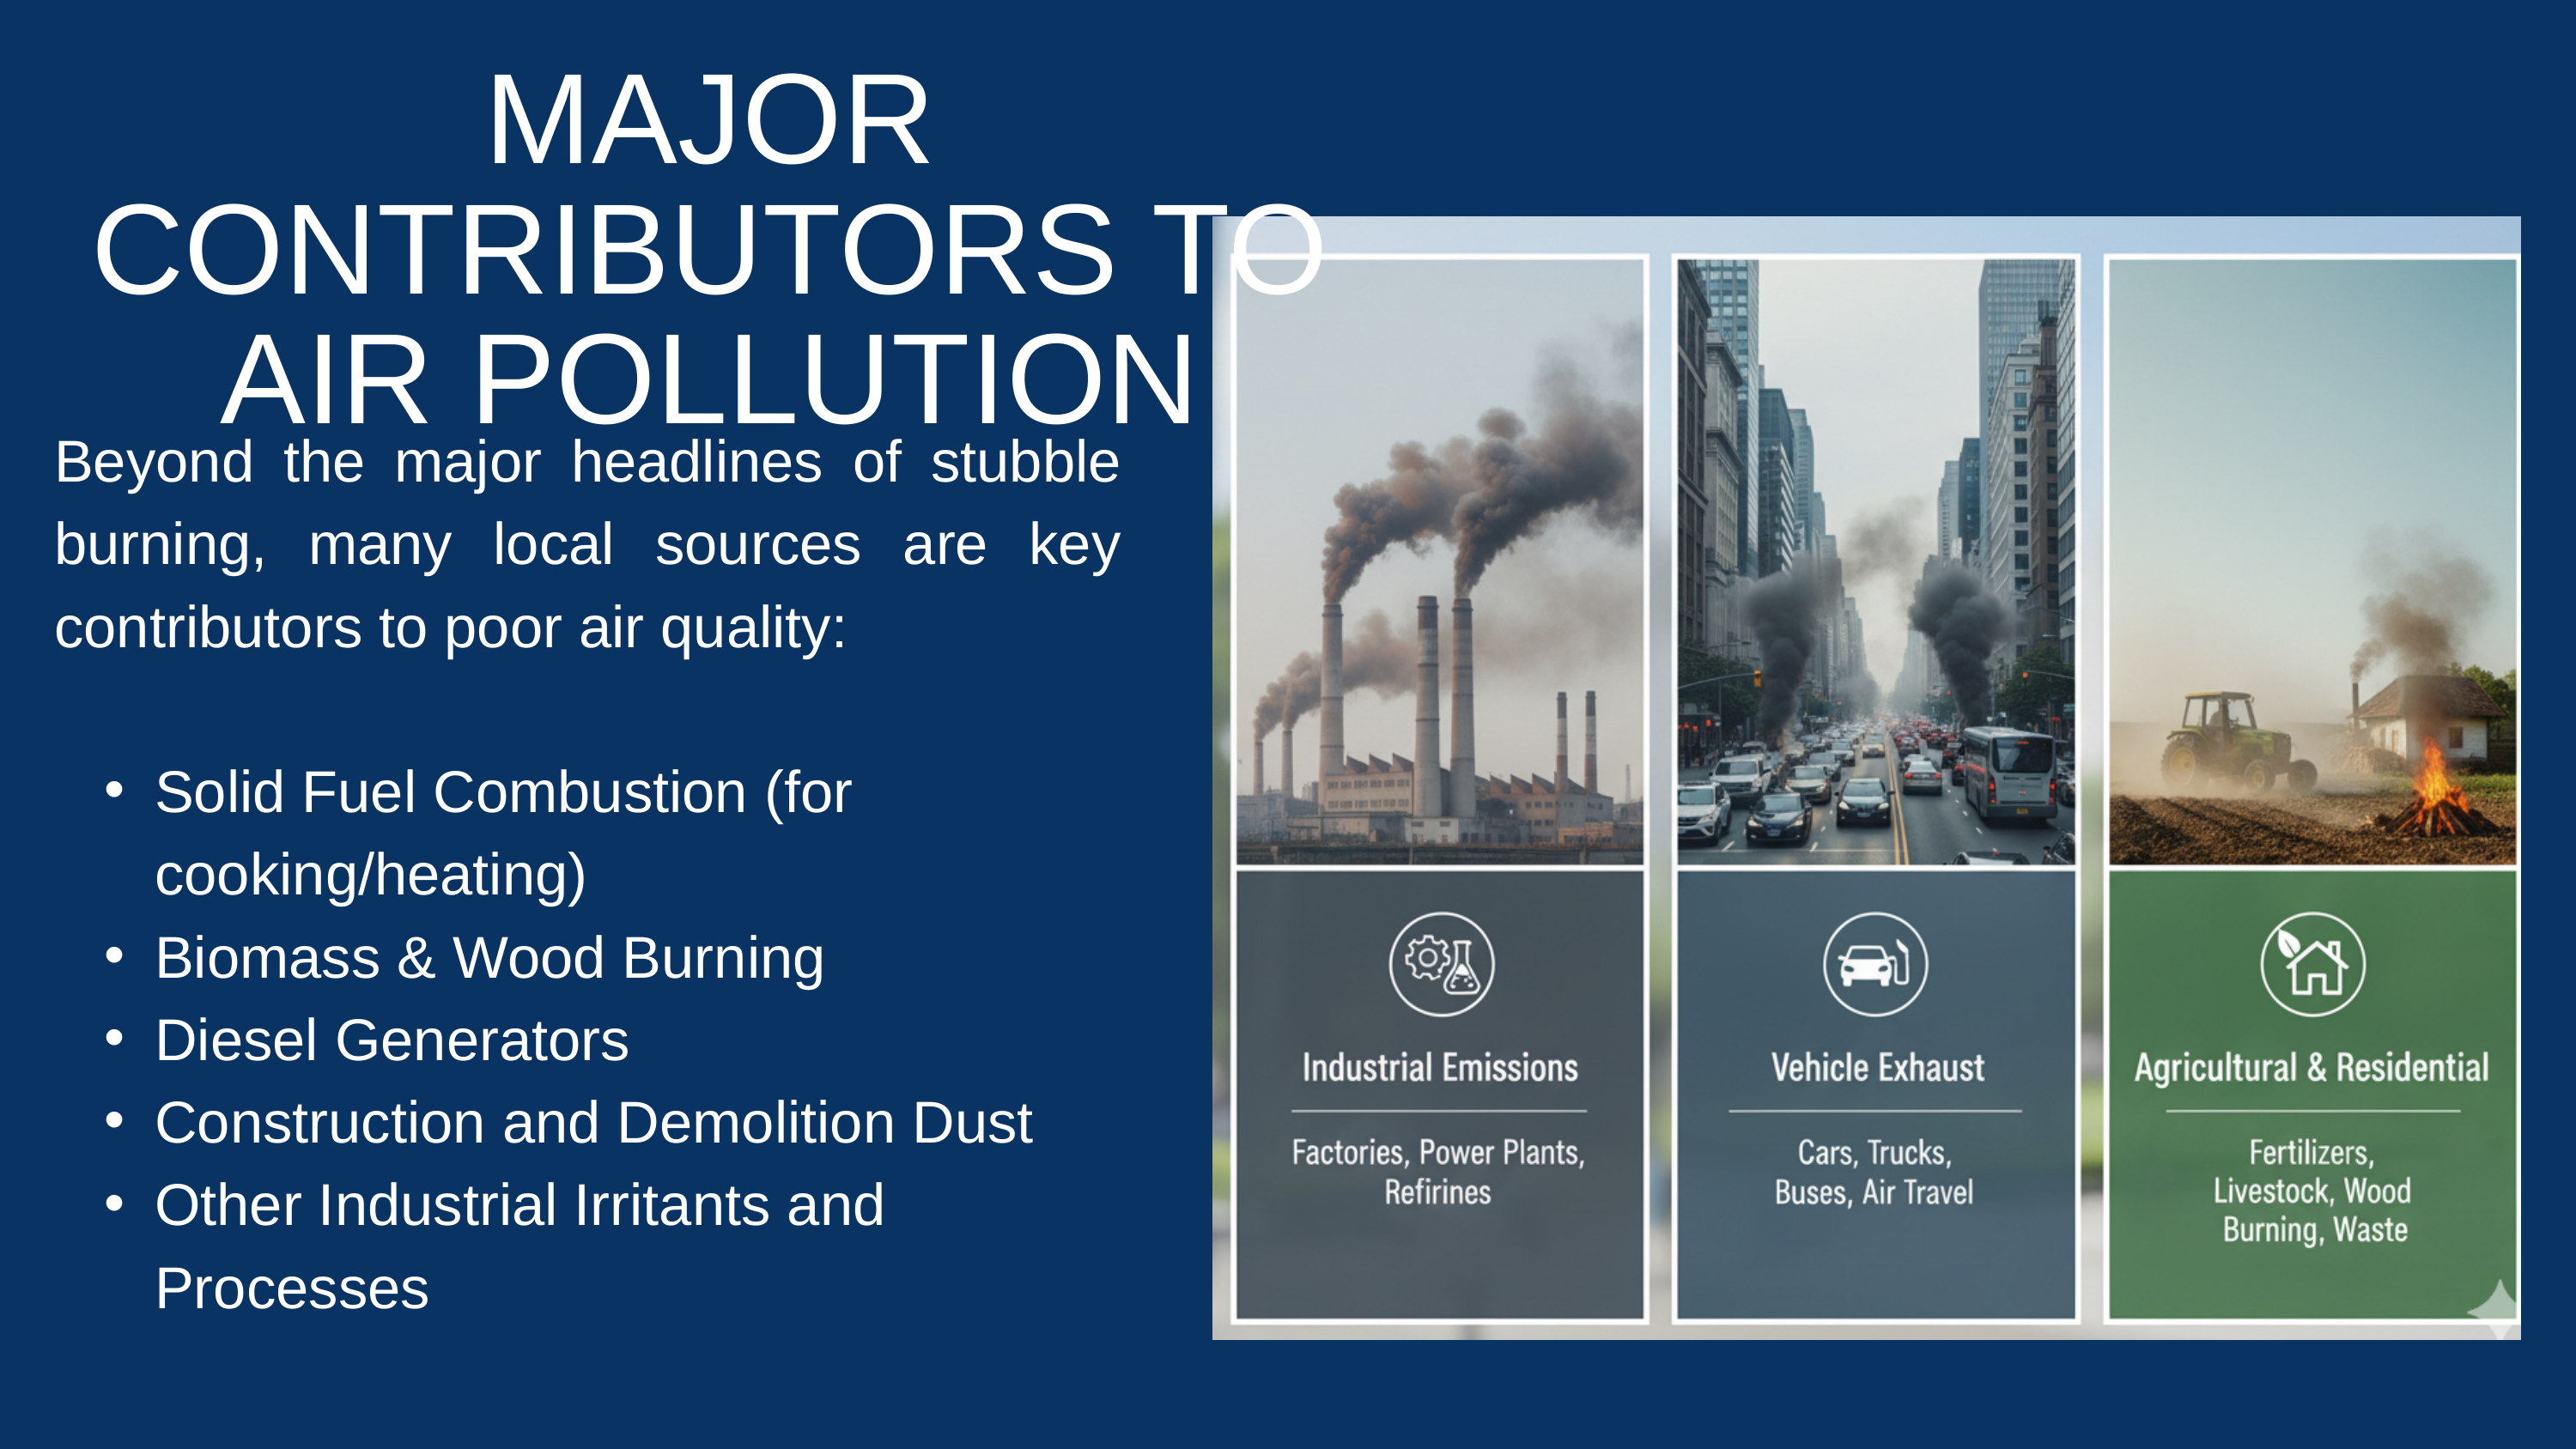

MAJOR CONTRIBUTORS TO AIR POLLUTION

Beyond the major headlines of stubble burning, many local sources are key contributors to poor air quality:

Solid Fuel Combustion (for cooking/heating)
Biomass & Wood Burning
Diesel Generators
Construction and Demolition Dust
Other Industrial Irritants and Processes